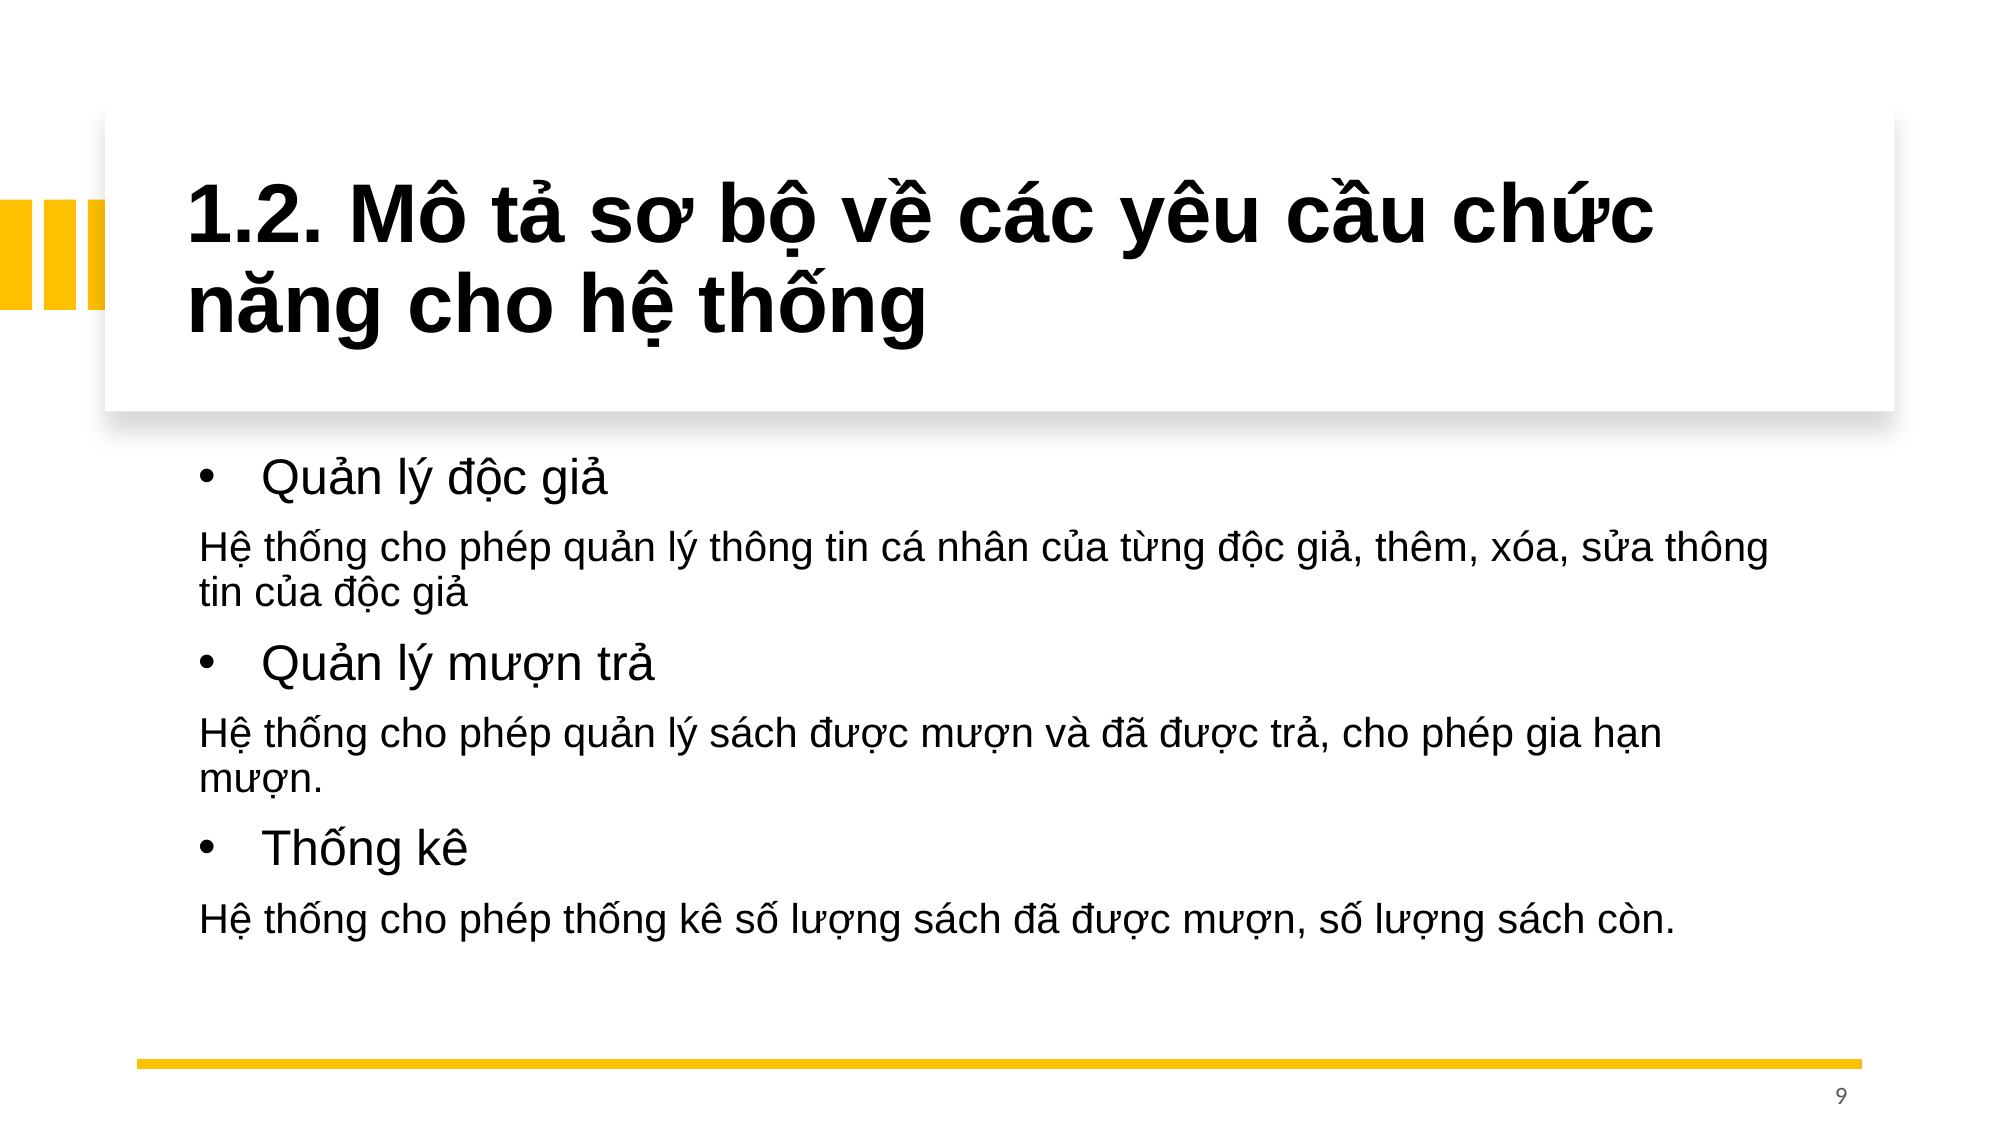

# 1.2. Mô tả sơ bộ về các yêu cầu chức năng cho hệ thống

Quản lý độc giả
Hệ thống cho phép quản lý thông tin cá nhân của từng độc giả, thêm, xóa, sửa thông tin của độc giả
Quản lý mượn trả
Hệ thống cho phép quản lý sách được mượn và đã được trả, cho phép gia hạn mượn.
Thống kê
Hệ thống cho phép thống kê số lượng sách đã được mượn, số lượng sách còn.

9